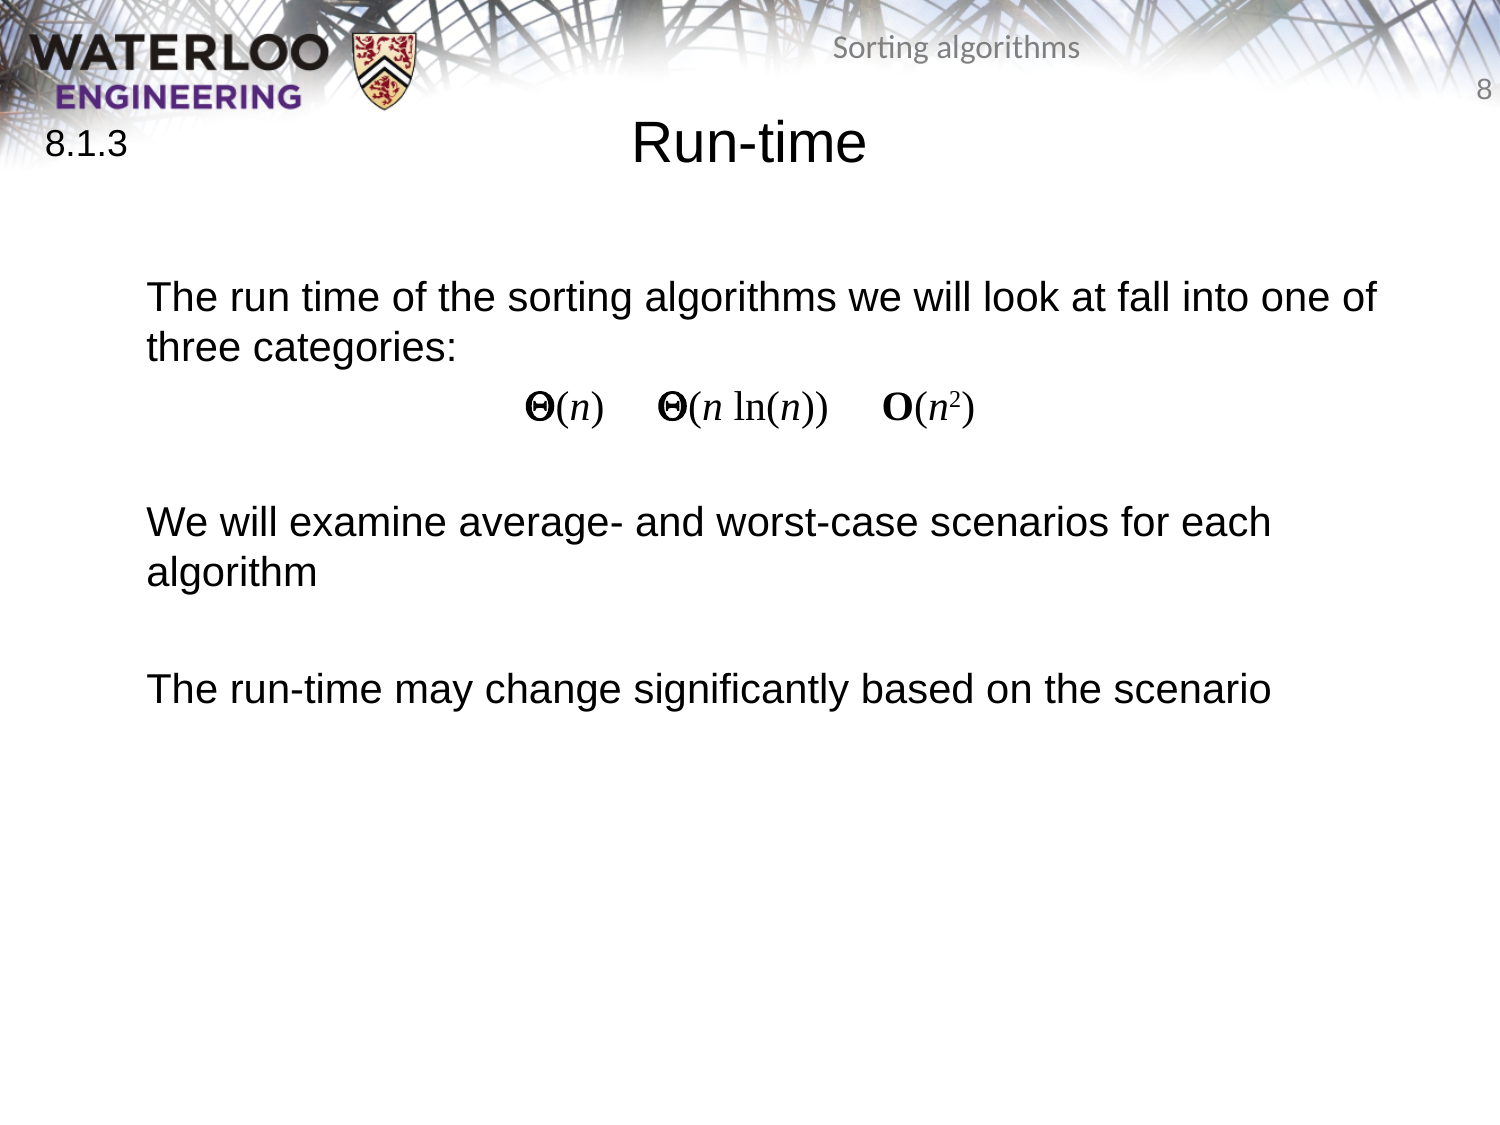

# Run-time
8.1.3
	The run time of the sorting algorithms we will look at fall into one of three categories:
Θ(n)     Θ(n ln(n))     O(n2)

	We will examine average- and worst-case scenarios for each algorithm

	The run-time may change significantly based on the scenario